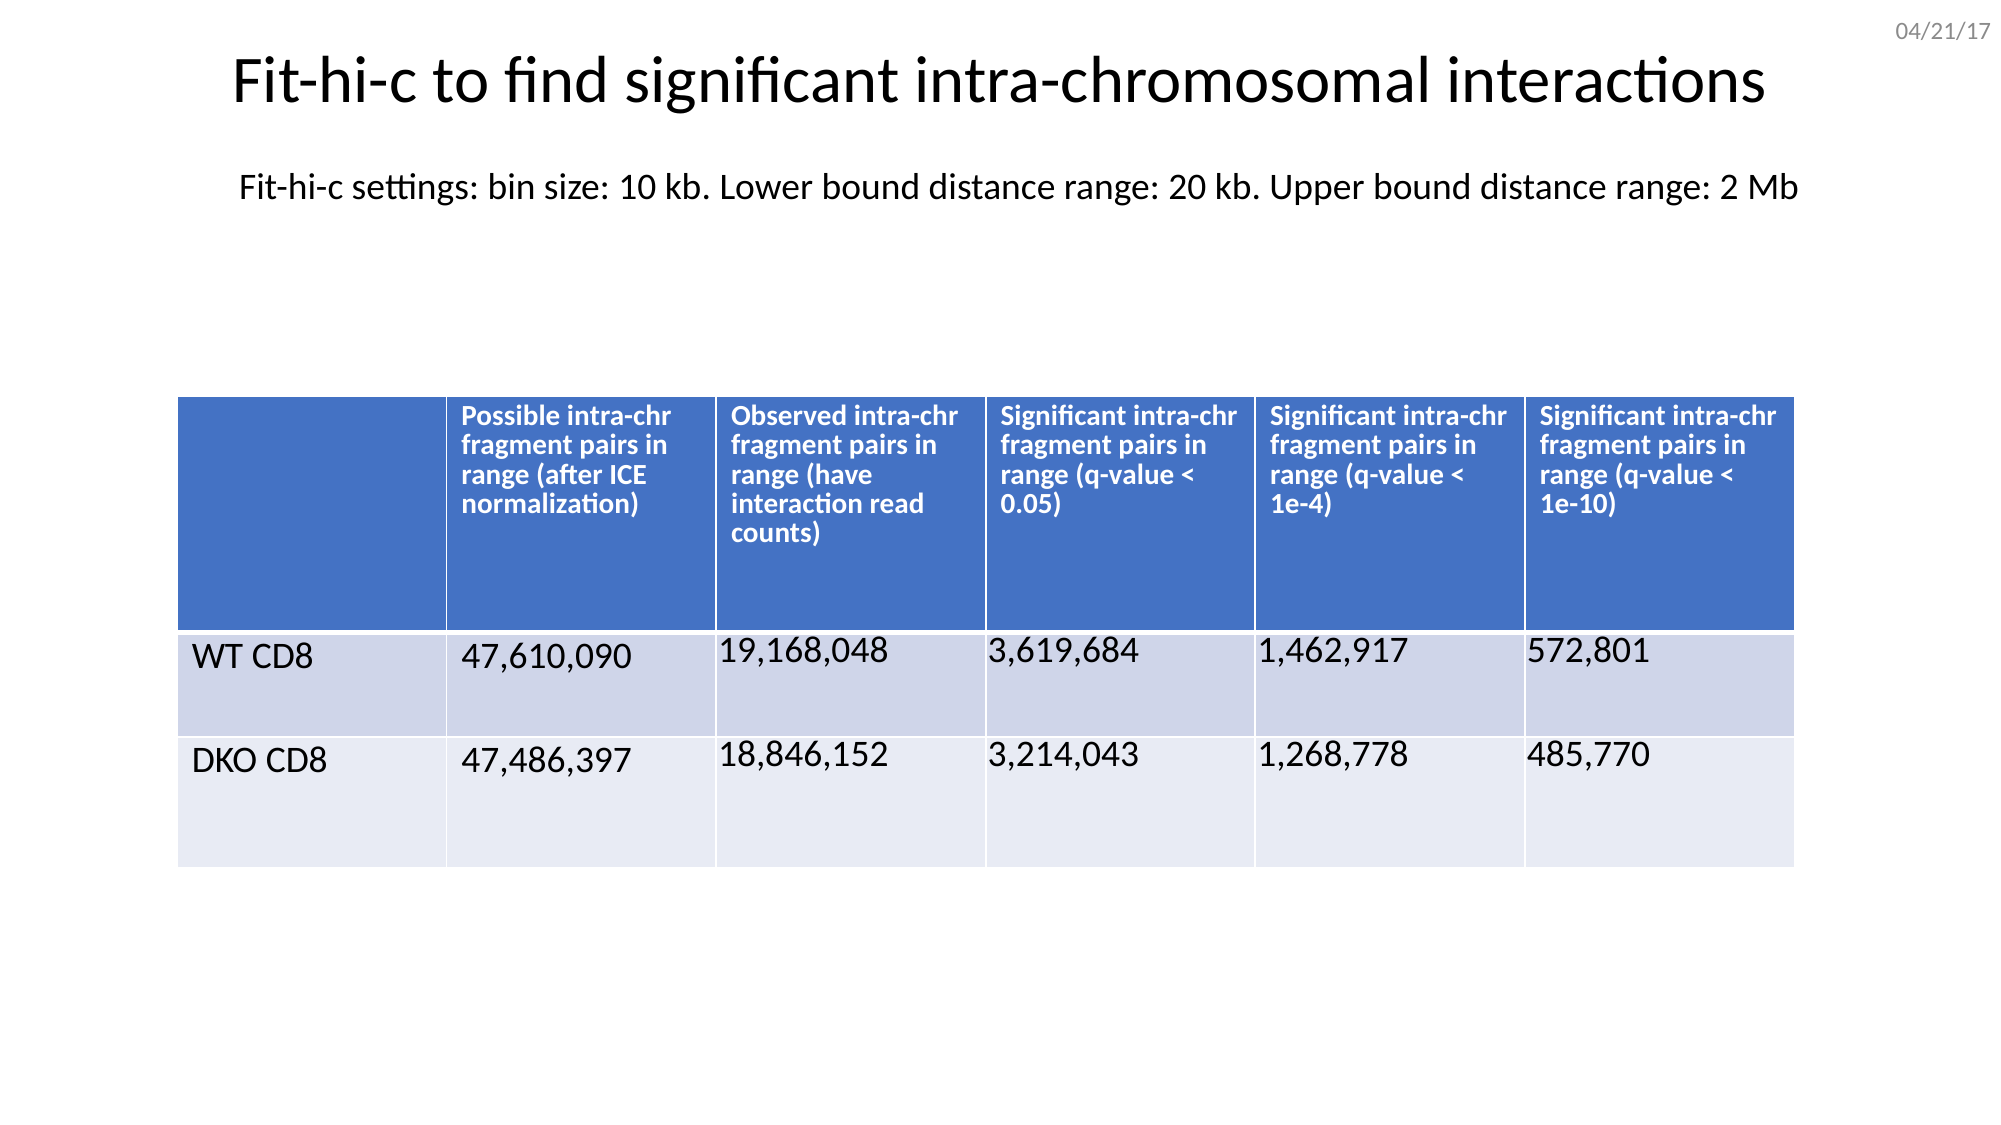

04/21/17
# Fit-hi-c to find significant intra-chromosomal interactions
Fit-hi-c settings: bin size: 10 kb. Lower bound distance range: 20 kb. Upper bound distance range: 2 Mb
|  | Possible intra-chr fragment pairs in range (after ICE normalization) | Observed intra-chr fragment pairs in range (have interaction read counts) | Significant intra-chr fragment pairs in range (q-value < 0.05) | Significant intra-chr fragment pairs in range (q-value < 1e-4) | Significant intra-chr fragment pairs in range (q-value < 1e-10) |
| --- | --- | --- | --- | --- | --- |
| WT CD8 | 47,610,090 | 19,168,048 | 3,619,684 | 1,462,917 | 572,801 |
| DKO CD8 | 47,486,397 | 18,846,152 | 3,214,043 | 1,268,778 | 485,770 |